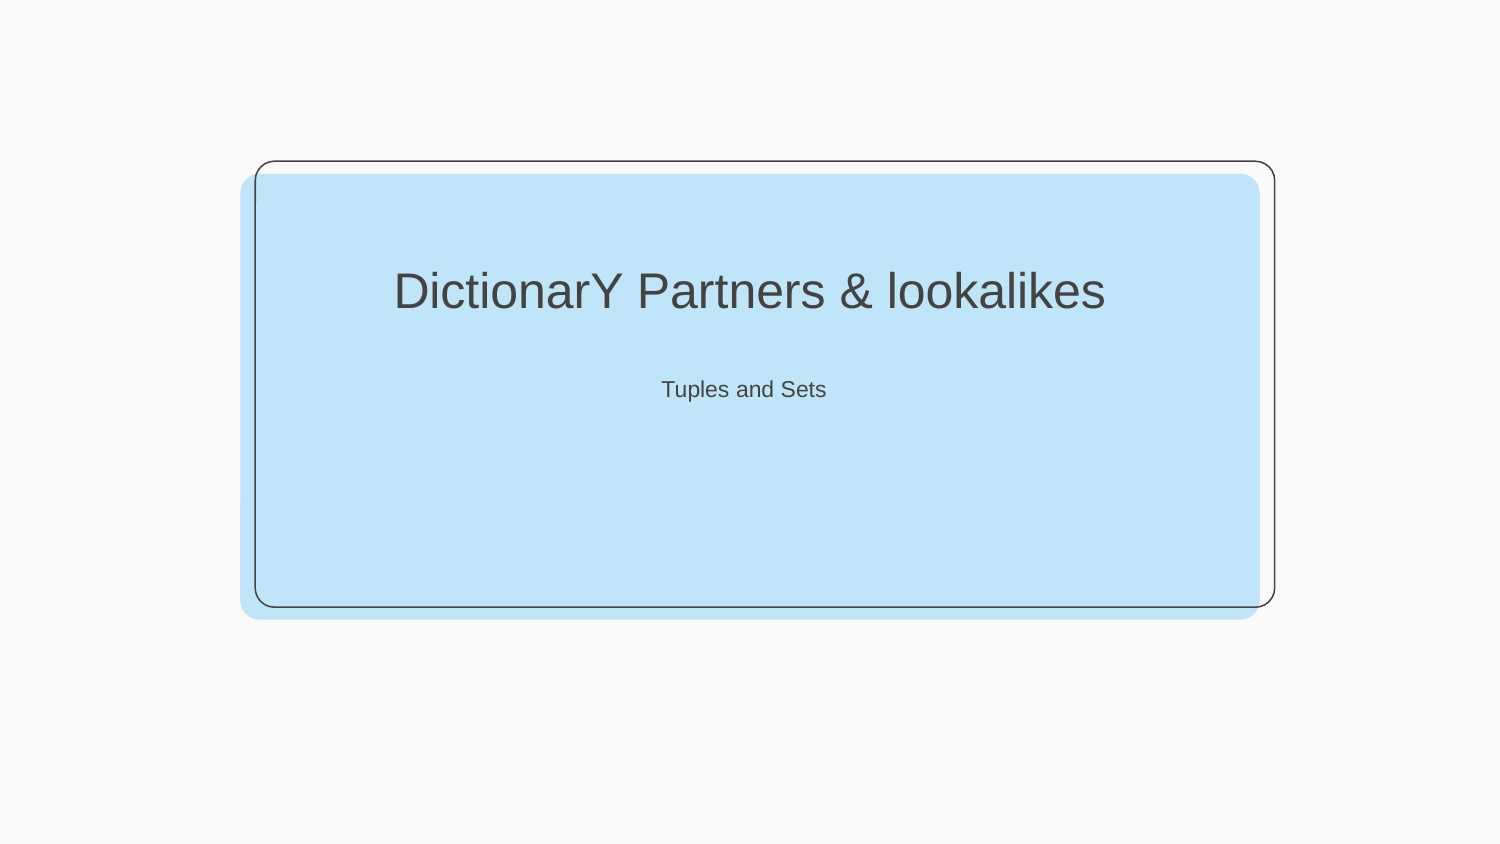

# DictionarY Partners & lookalikes
Tuples and Sets